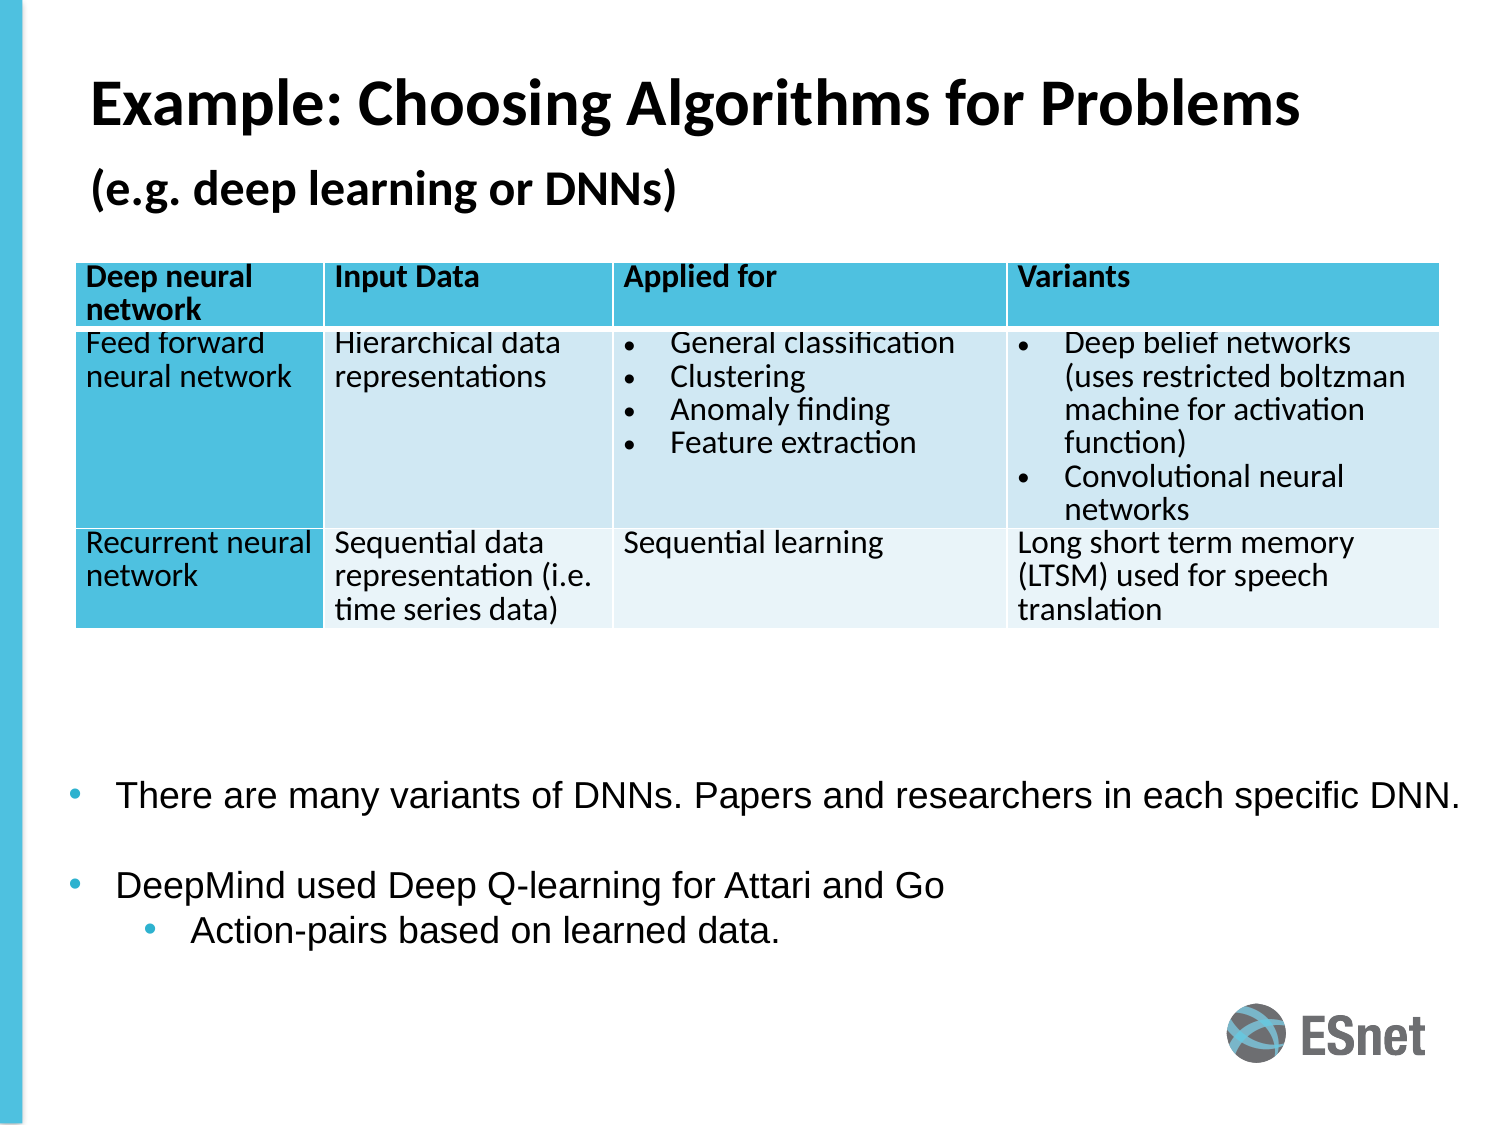

# Example: Choosing Algorithms for Problems (e.g. deep learning or DNNs)
| Deep neural network | Input Data | Applied for | Variants |
| --- | --- | --- | --- |
| Feed forward neural network | Hierarchical data representations | General classification Clustering Anomaly finding Feature extraction | Deep belief networks (uses restricted boltzman machine for activation function) Convolutional neural networks |
| Recurrent neural network | Sequential data representation (i.e. time series data) | Sequential learning | Long short term memory (LTSM) used for speech translation |
There are many variants of DNNs. Papers and researchers in each specific DNN.

DeepMind used Deep Q-learning for Attari and Go
Action-pairs based on learned data.